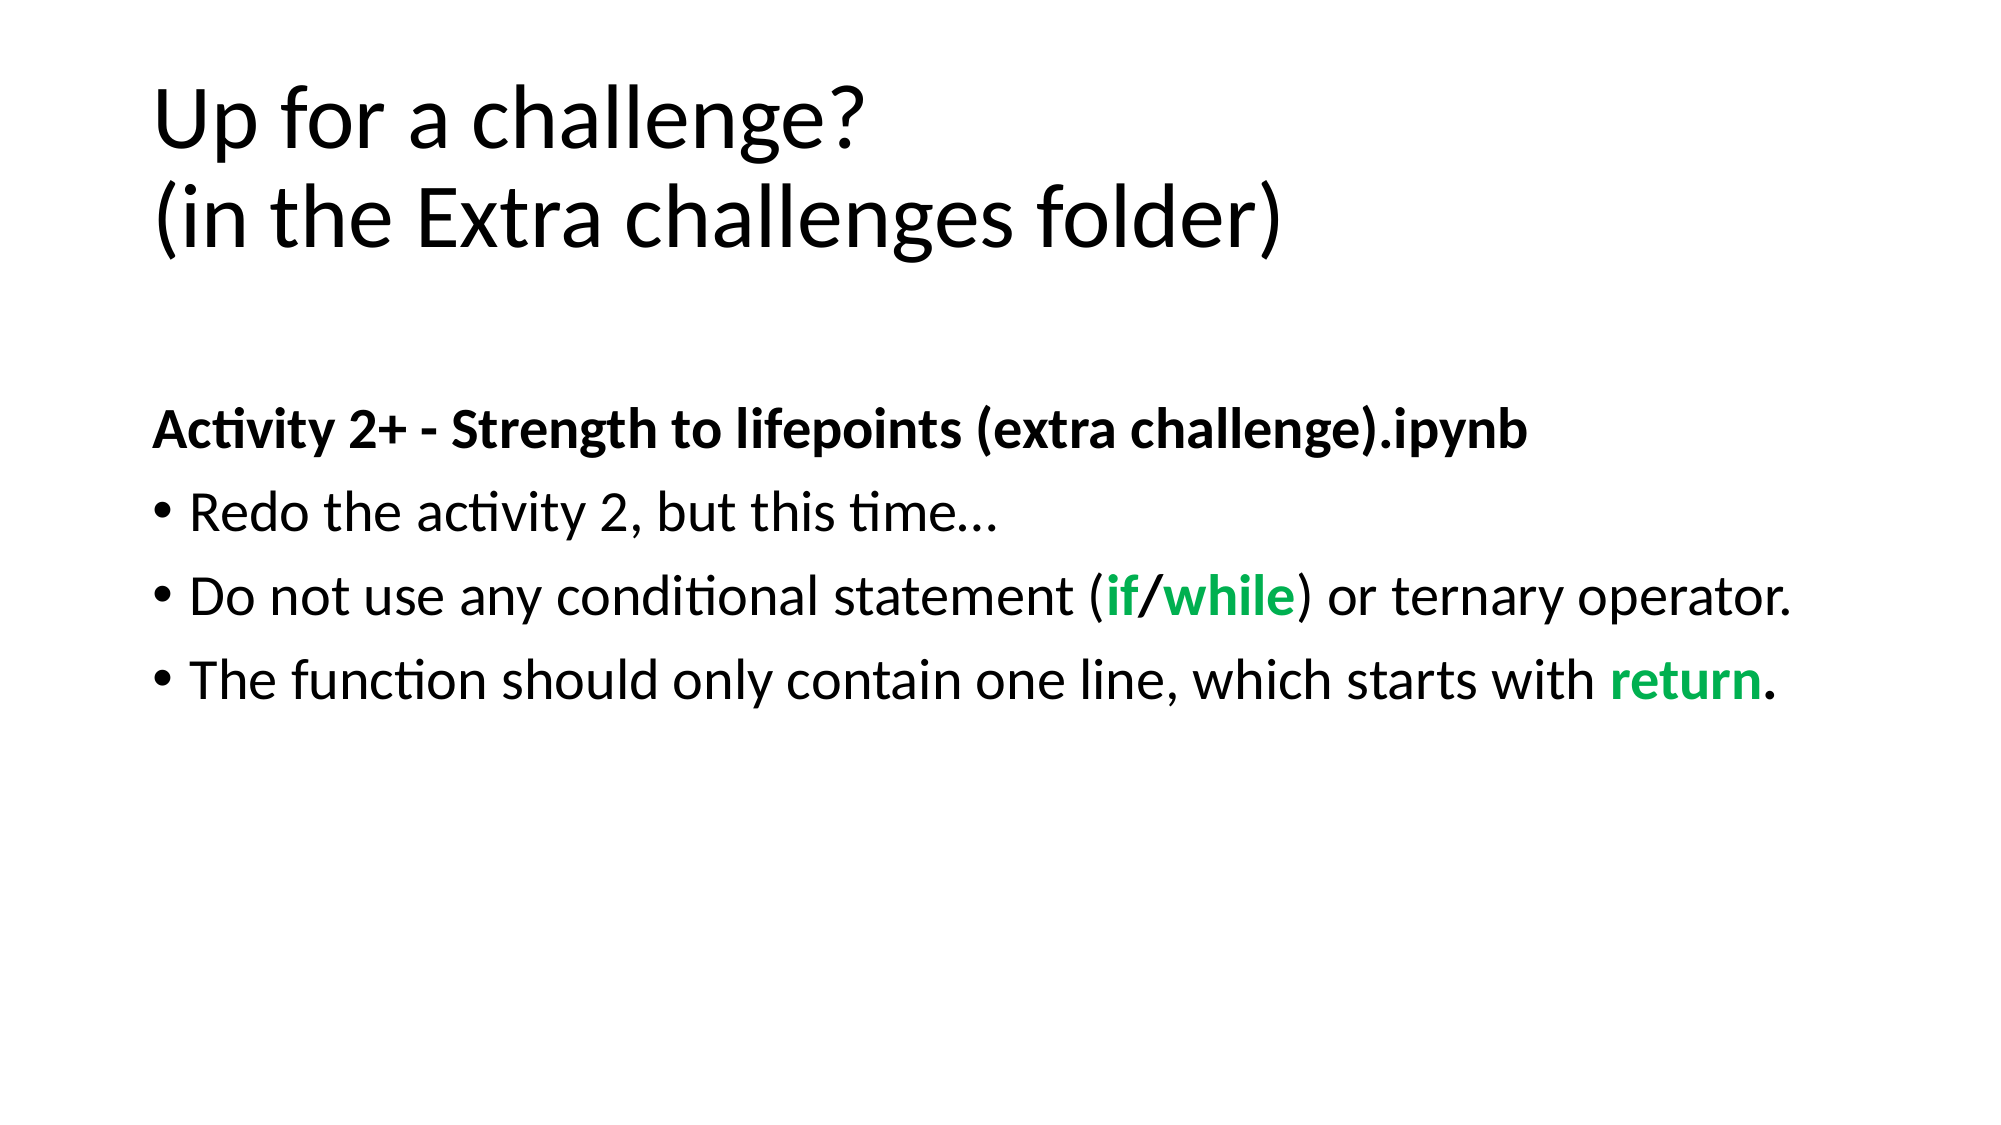

# Up for a challenge? (in the Extra challenges folder)

Activity 2+ - Strength to lifepoints (extra challenge).ipynb
Redo the activity 2, but this time…
Do not use any conditional statement (if/while) or ternary operator.
The function should only contain one line, which starts with return.